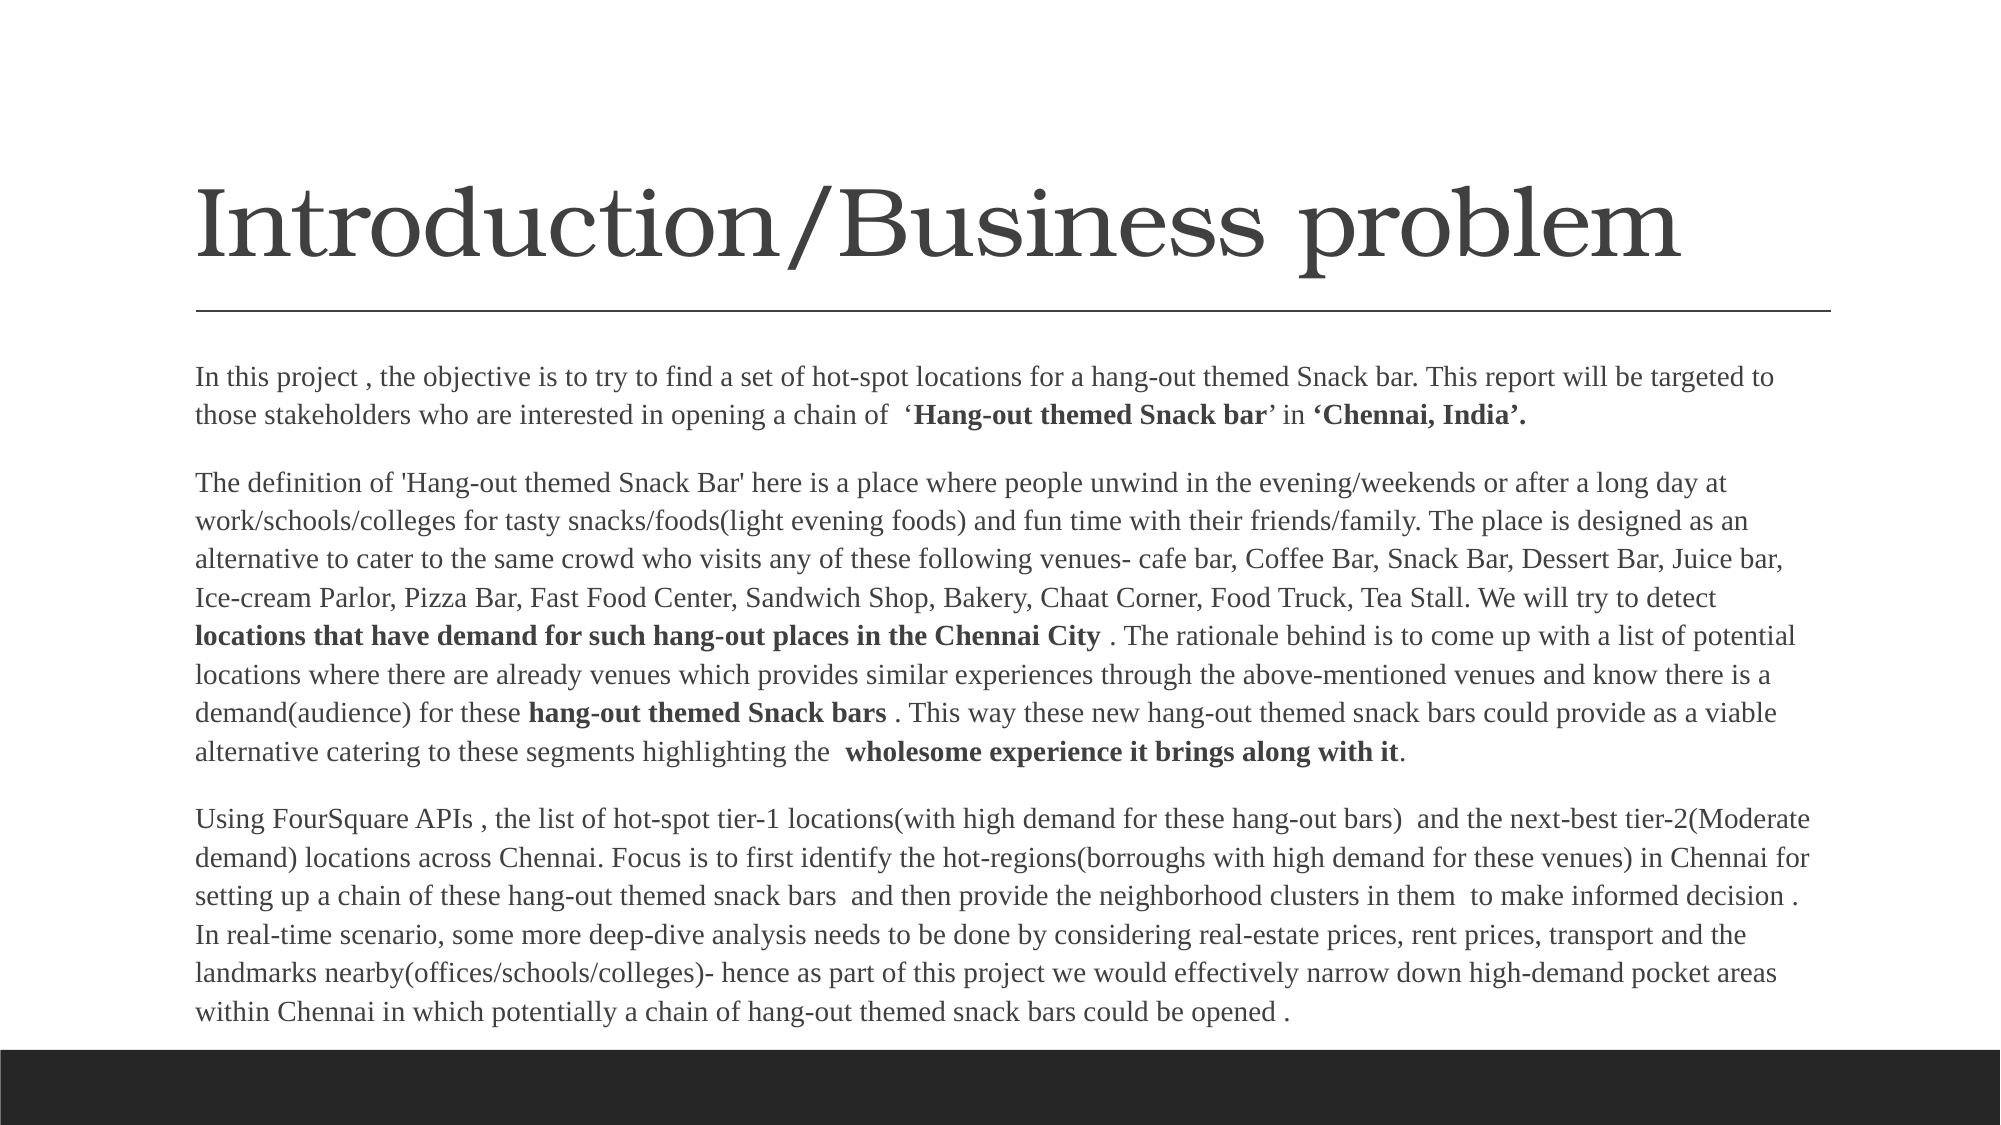

# Introduction/Business problem
In this project , the objective is to try to find a set of hot-spot locations for a hang-out themed Snack bar. This report will be targeted to those stakeholders who are interested in opening a chain of  ‘Hang-out themed Snack bar’ in ‘Chennai, India’.
The definition of 'Hang-out themed Snack Bar' here is a place where people unwind in the evening/weekends or after a long day at work/schools/colleges for tasty snacks/foods(light evening foods) and fun time with their friends/family. The place is designed as an alternative to cater to the same crowd who visits any of these following venues- cafe bar, Coffee Bar, Snack Bar, Dessert Bar, Juice bar, Ice-cream Parlor, Pizza Bar, Fast Food Center, Sandwich Shop, Bakery, Chaat Corner, Food Truck, Tea Stall. We will try to detect locations that have demand for such hang-out places in the Chennai City . The rationale behind is to come up with a list of potential locations where there are already venues which provides similar experiences through the above-mentioned venues and know there is a demand(audience) for these hang-out themed Snack bars . This way these new hang-out themed snack bars could provide as a viable alternative catering to these segments highlighting the  wholesome experience it brings along with it.
Using FourSquare APIs , the list of hot-spot tier-1 locations(with high demand for these hang-out bars)  and the next-best tier-2(Moderate demand) locations across Chennai. Focus is to first identify the hot-regions(borroughs with high demand for these venues) in Chennai for setting up a chain of these hang-out themed snack bars  and then provide the neighborhood clusters in them  to make informed decision . In real-time scenario, some more deep-dive analysis needs to be done by considering real-estate prices, rent prices, transport and the landmarks nearby(offices/schools/colleges)- hence as part of this project we would effectively narrow down high-demand pocket areas within Chennai in which potentially a chain of hang-out themed snack bars could be opened .